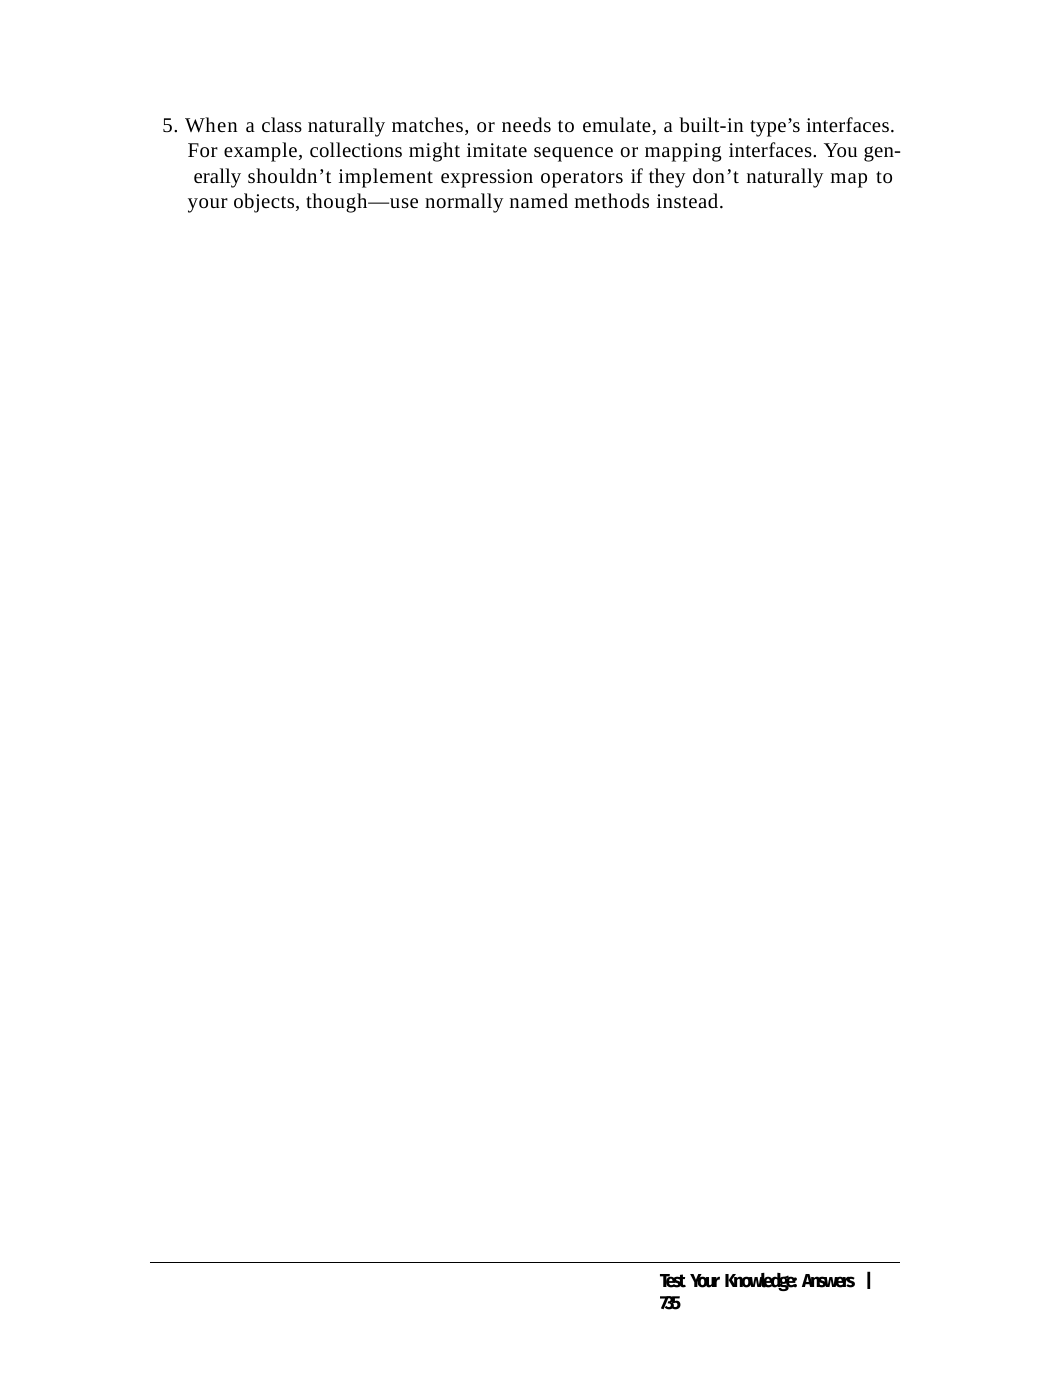

5. When a class naturally matches, or needs to emulate, a built-in type’s interfaces.  For example, collections might imitate sequence or mapping interfaces. You gen-  erally shouldn’t implement expression operators if they don’t naturally map to  your objects, though—use normally named methods instead.

Test Your Knowledge: Answers  |  735